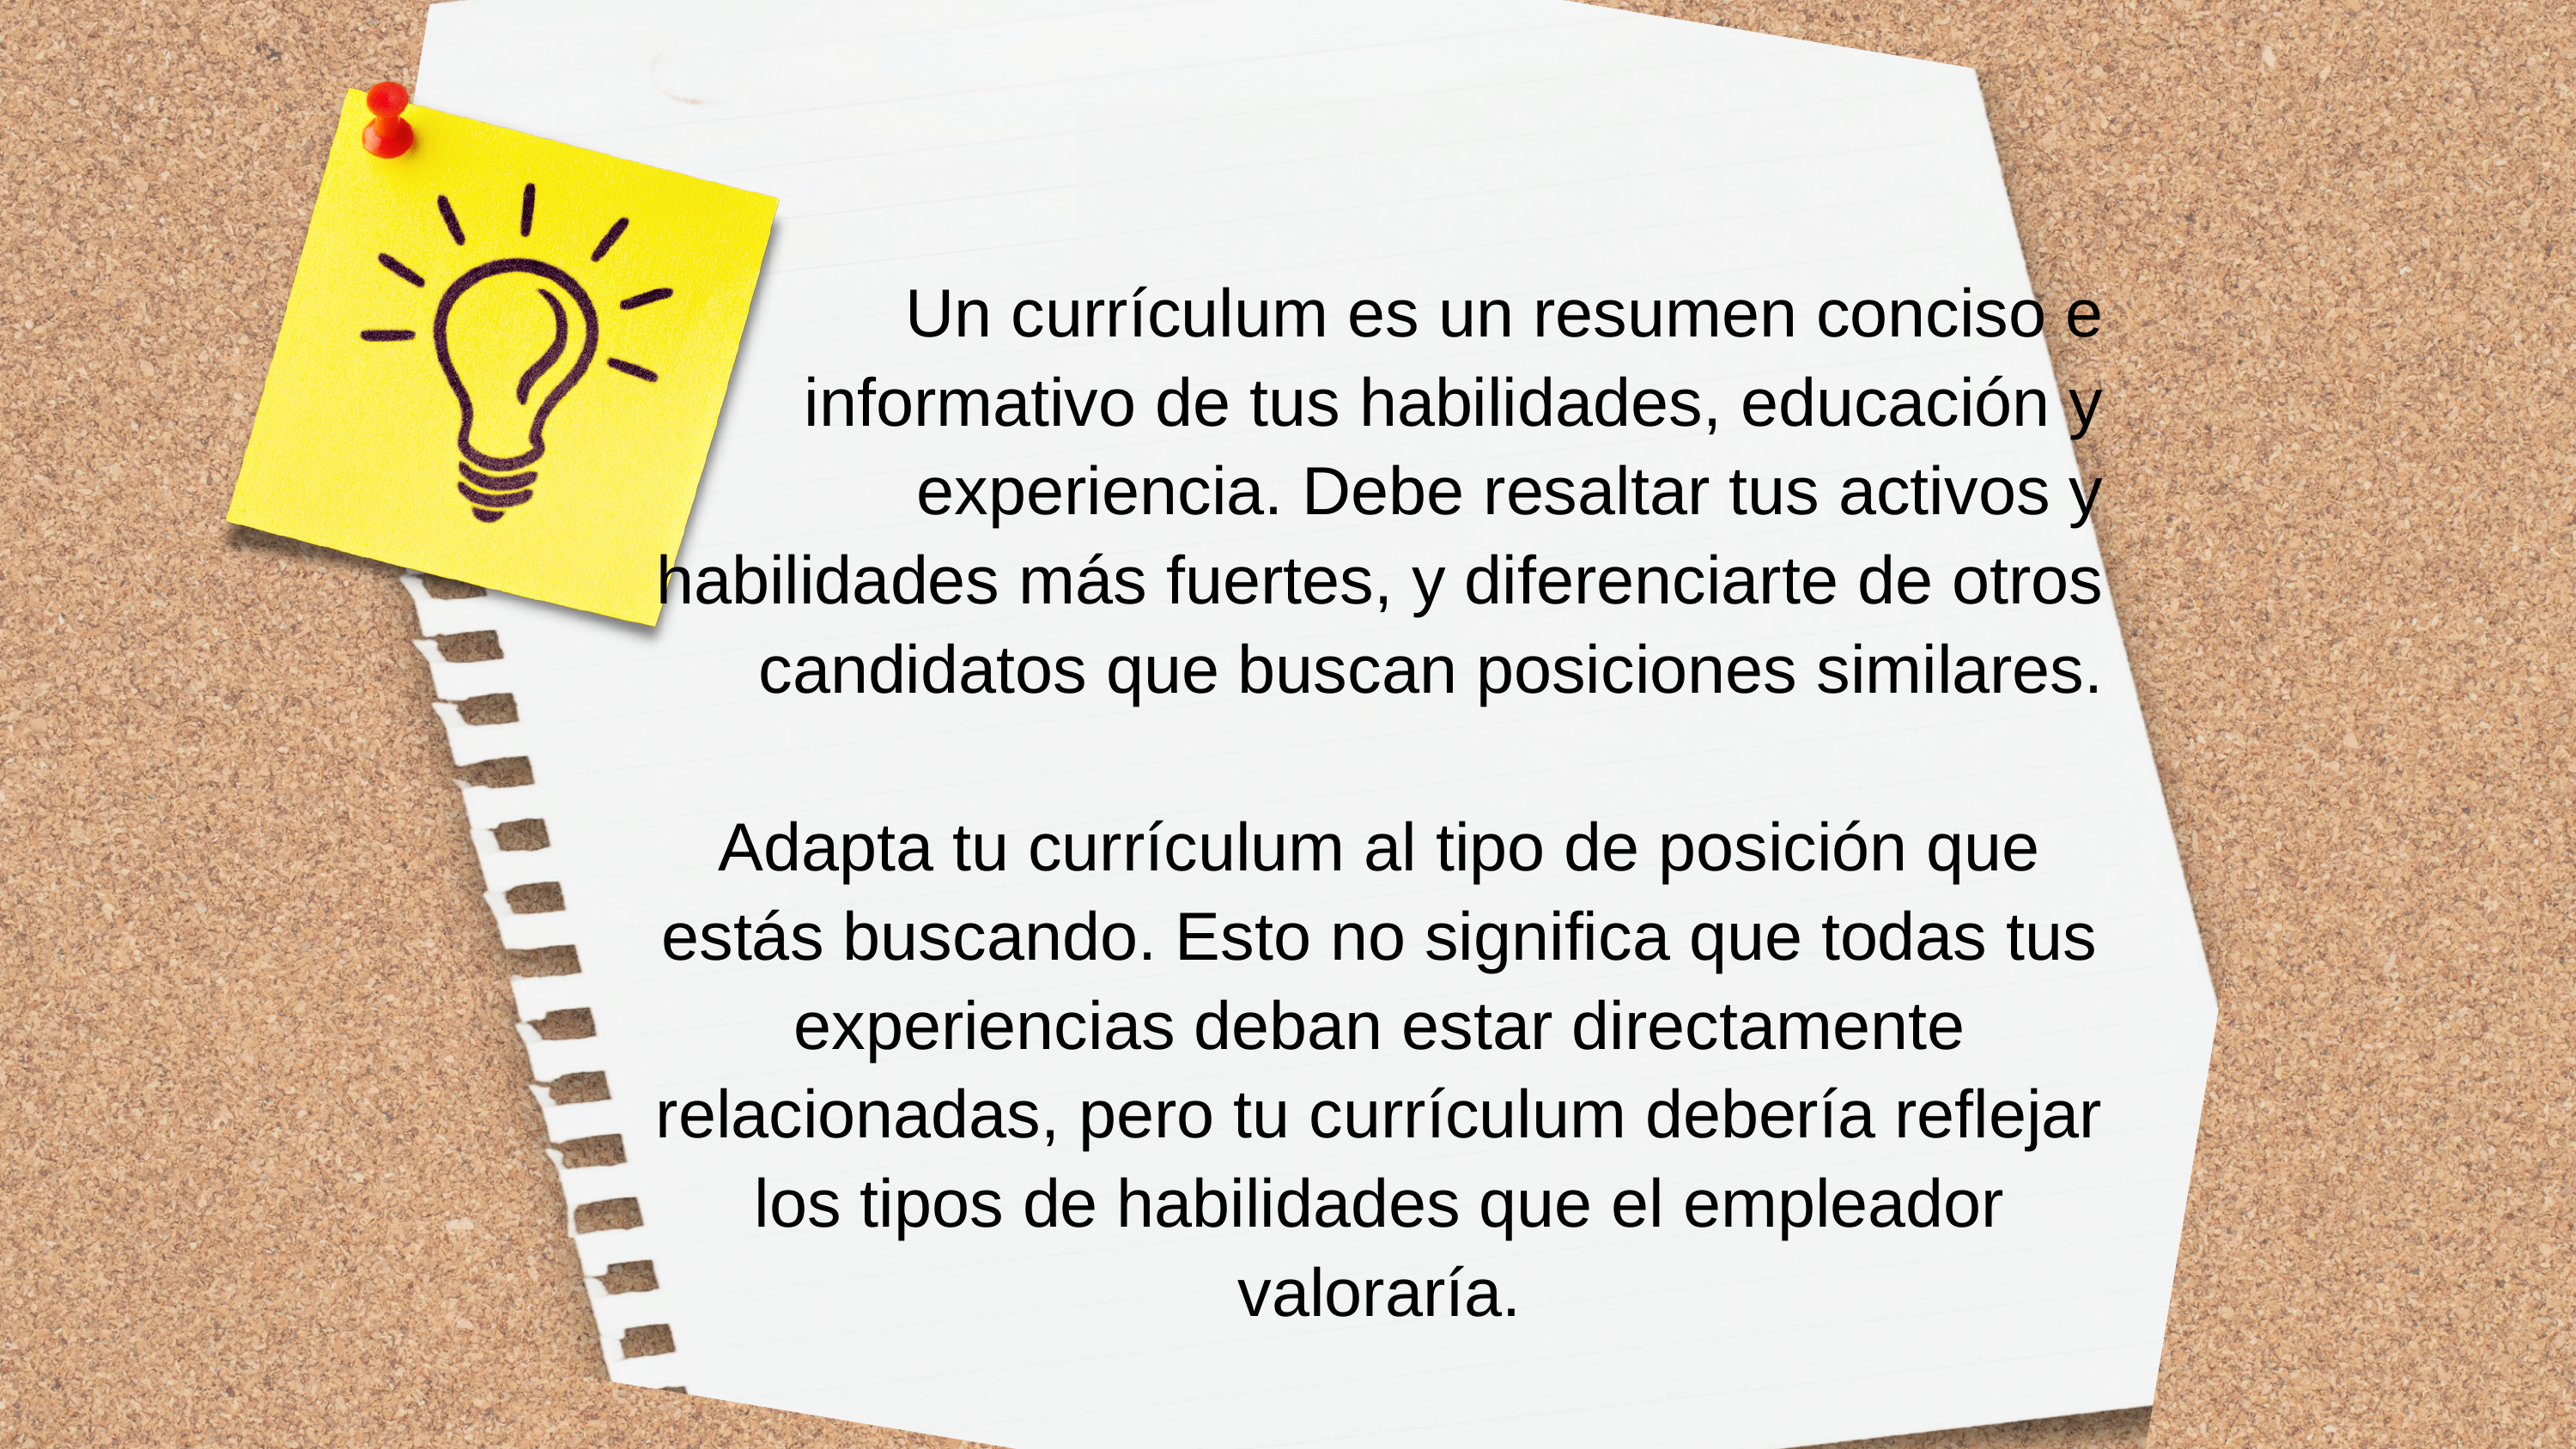

Un currículum es un resumen conciso e informativo de tus habilidades, educación y experiencia. Debe resaltar tus activos y habilidades más fuertes, y diferenciarte de otros candidatos que buscan posiciones similares.

Adapta tu currículum al tipo de posición que estás buscando. Esto no significa que todas tus experiencias deban estar directamente relacionadas, pero tu currículum debería reflejar los tipos de habilidades que el empleador valoraría.